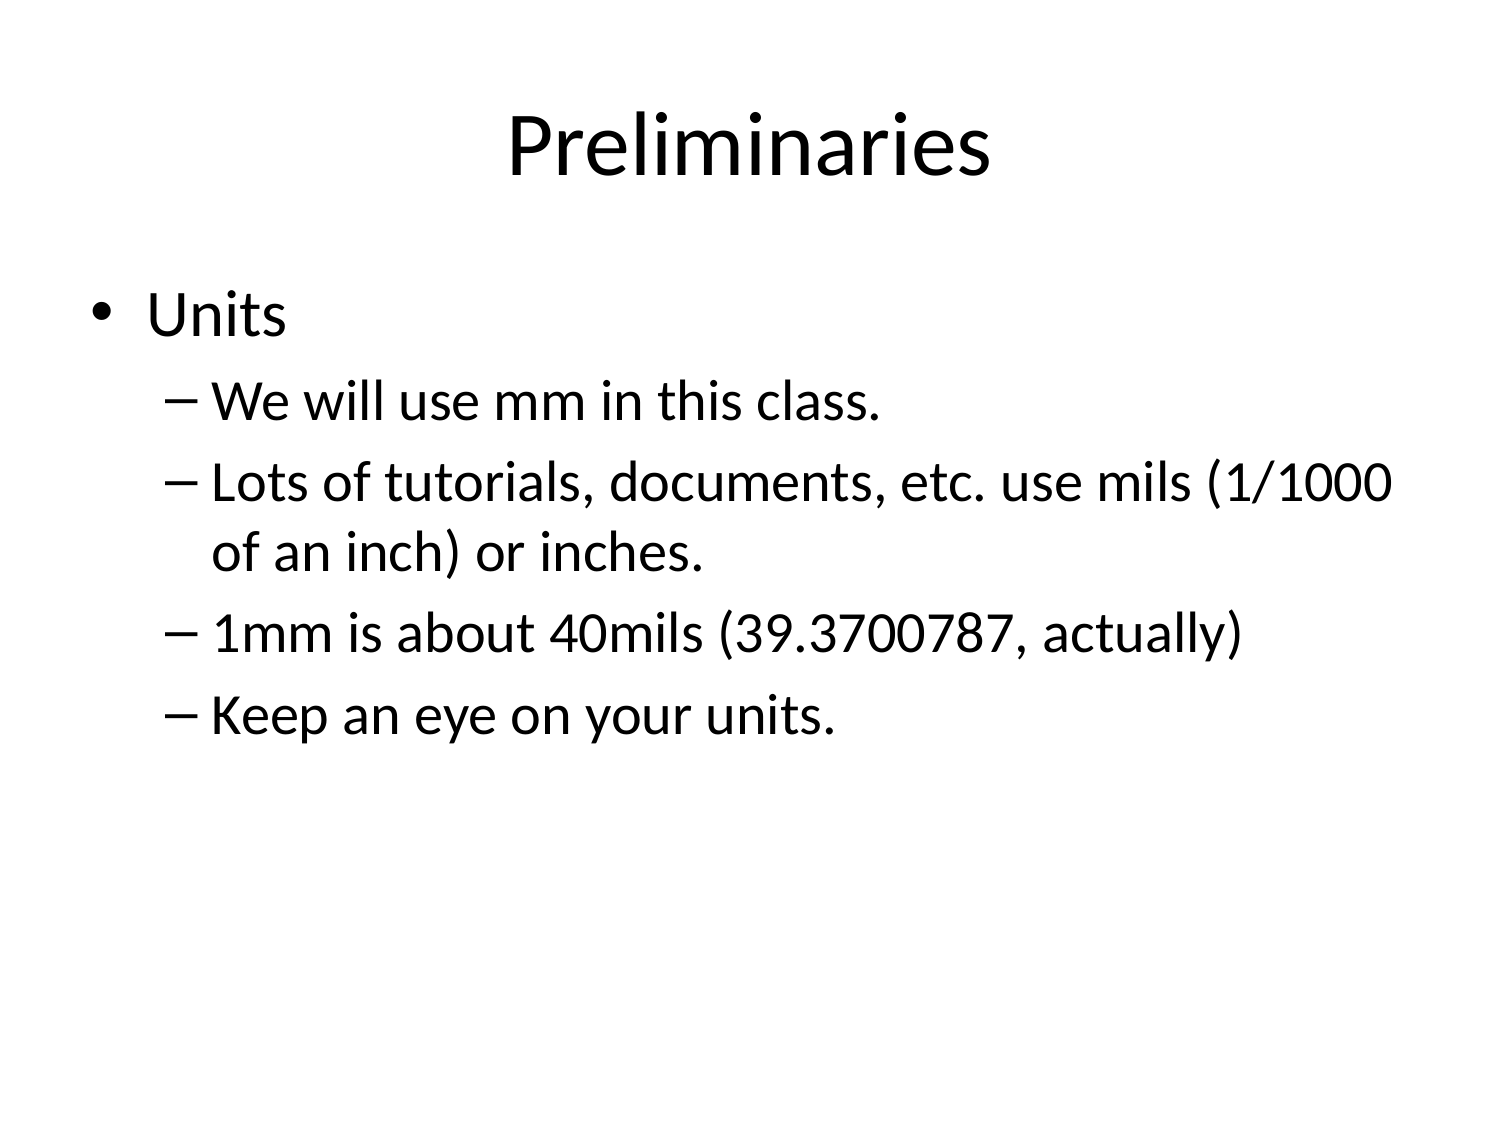

# Preliminaries
Units
We will use mm in this class.
Lots of tutorials, documents, etc. use mils (1/1000 of an inch) or inches.
1mm is about 40mils (39.3700787, actually)
Keep an eye on your units.